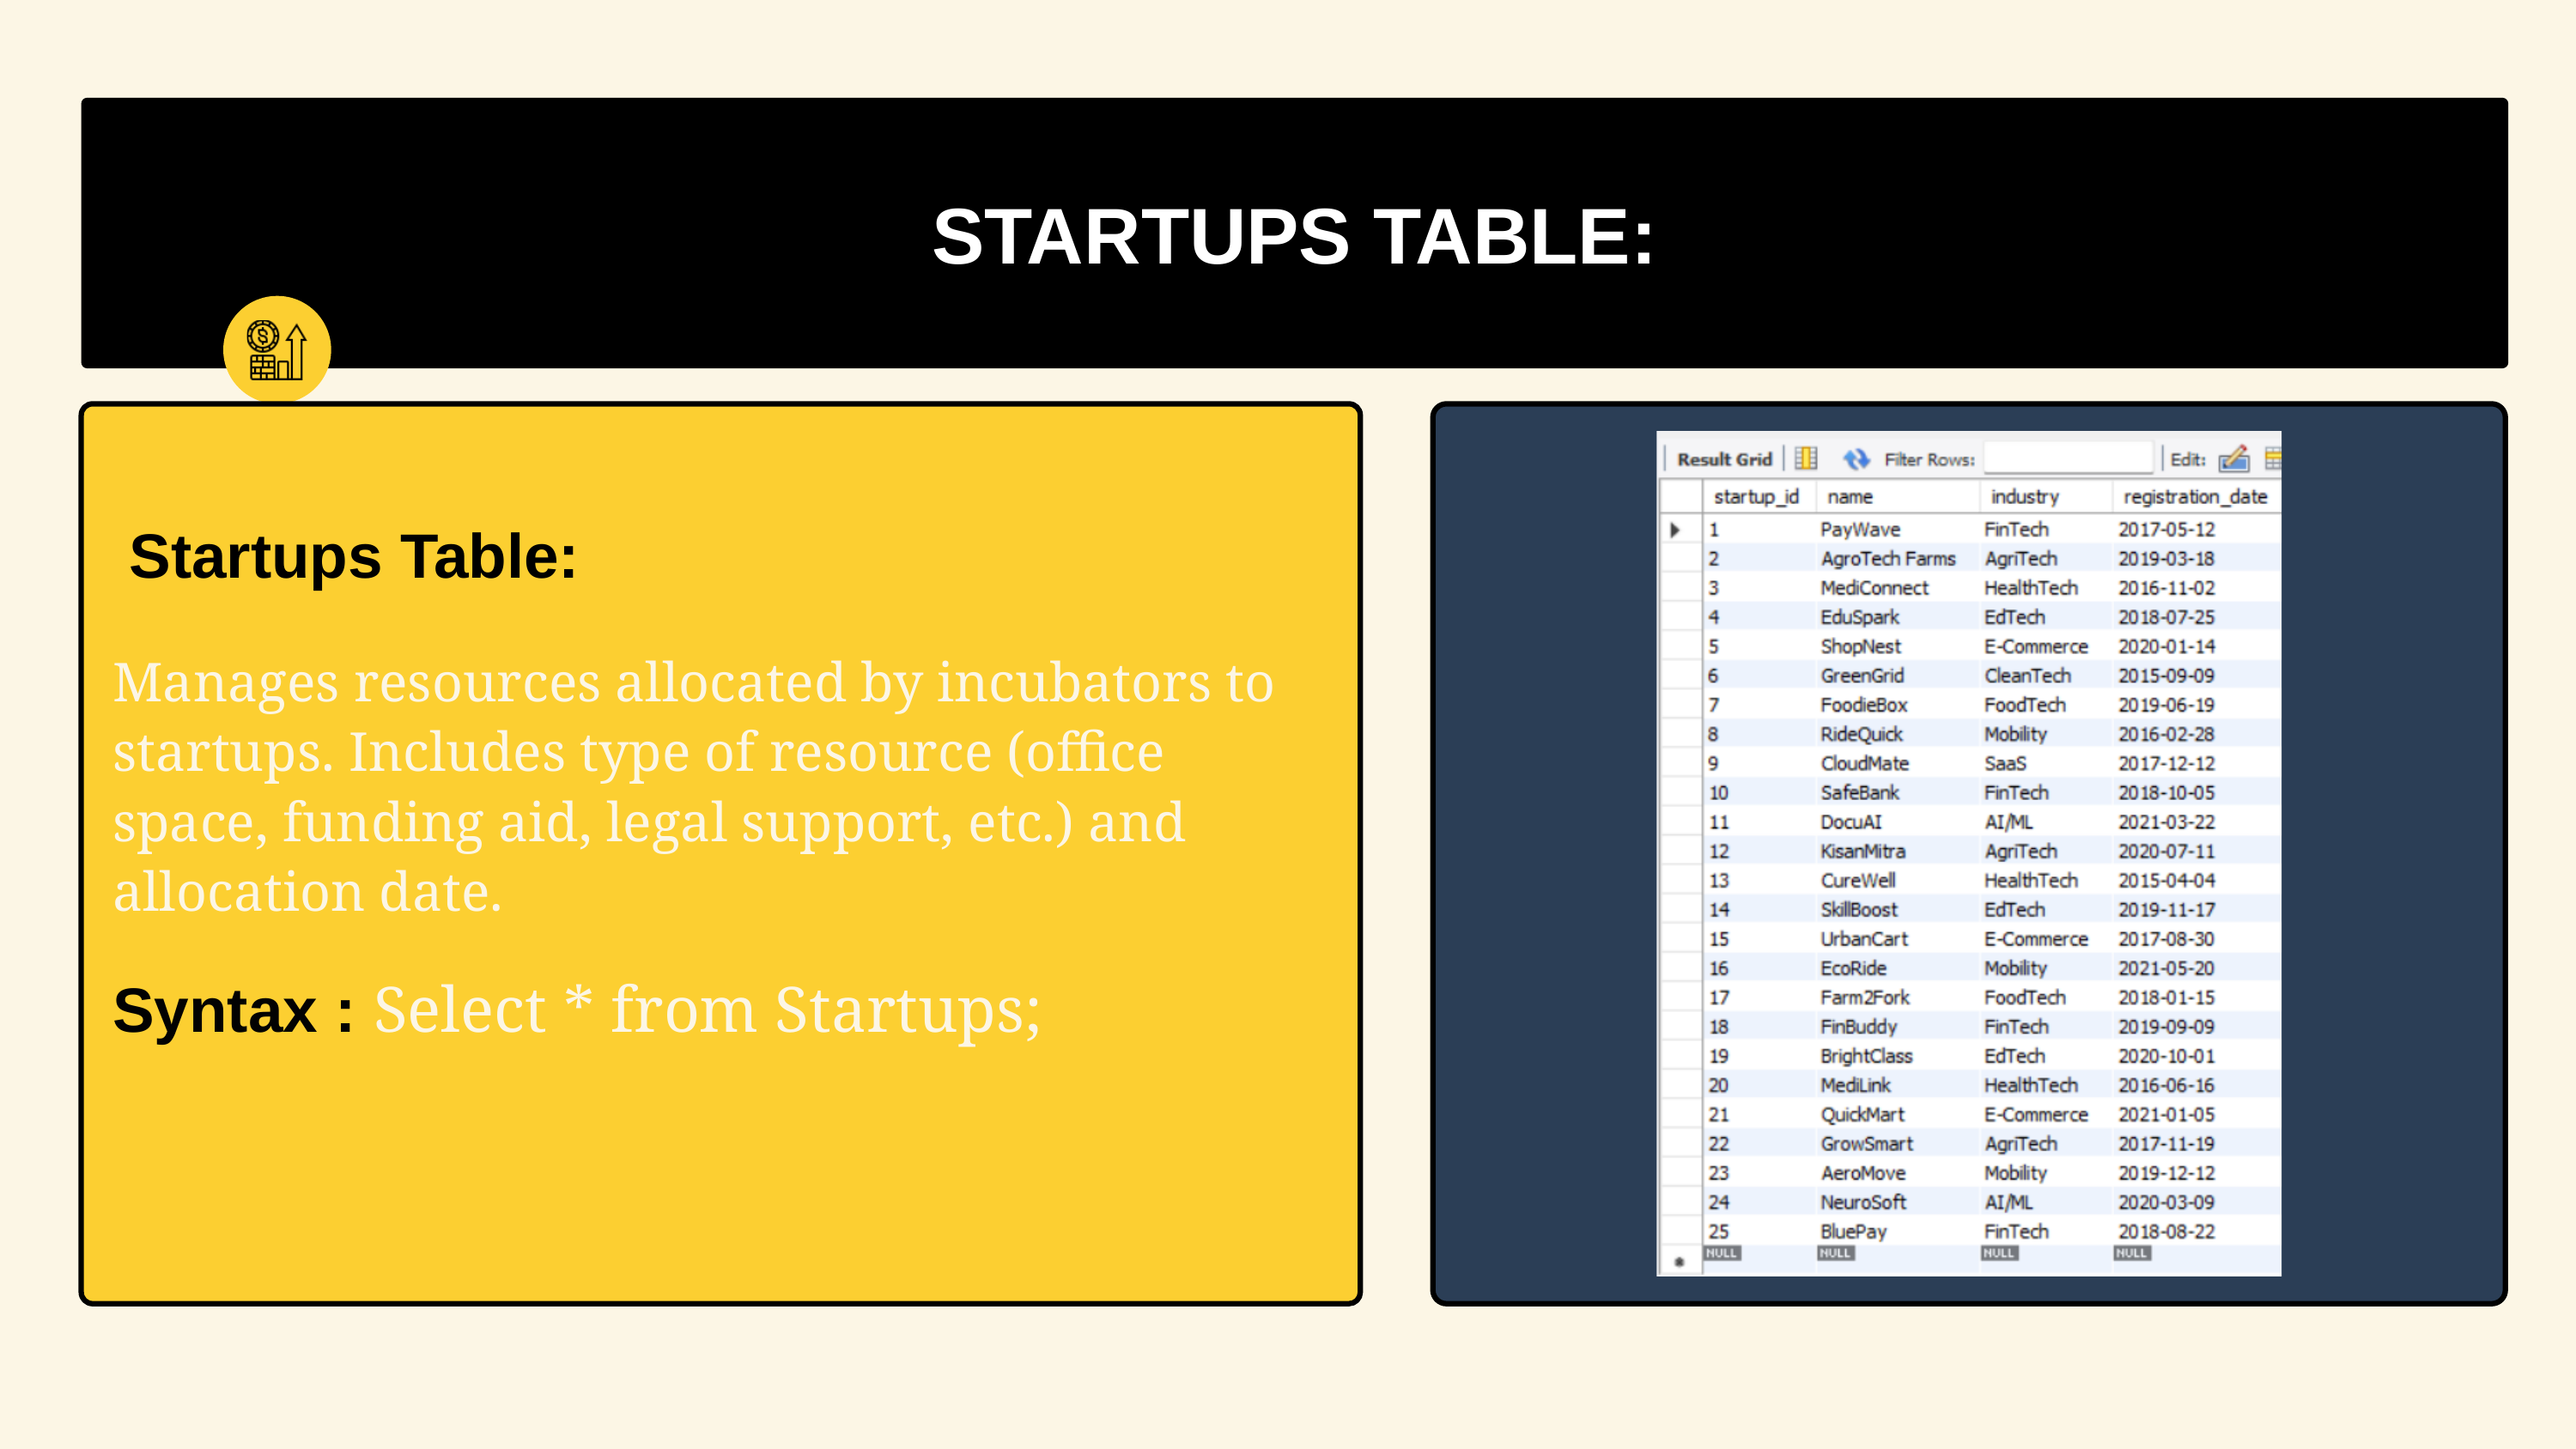

STARTUPS TABLE:

 Startups Table:

Manages resources allocated by incubators to startups. Includes type of resource (office space, funding aid, legal support, etc.) and allocation date.

Syntax : Select * from Startups;